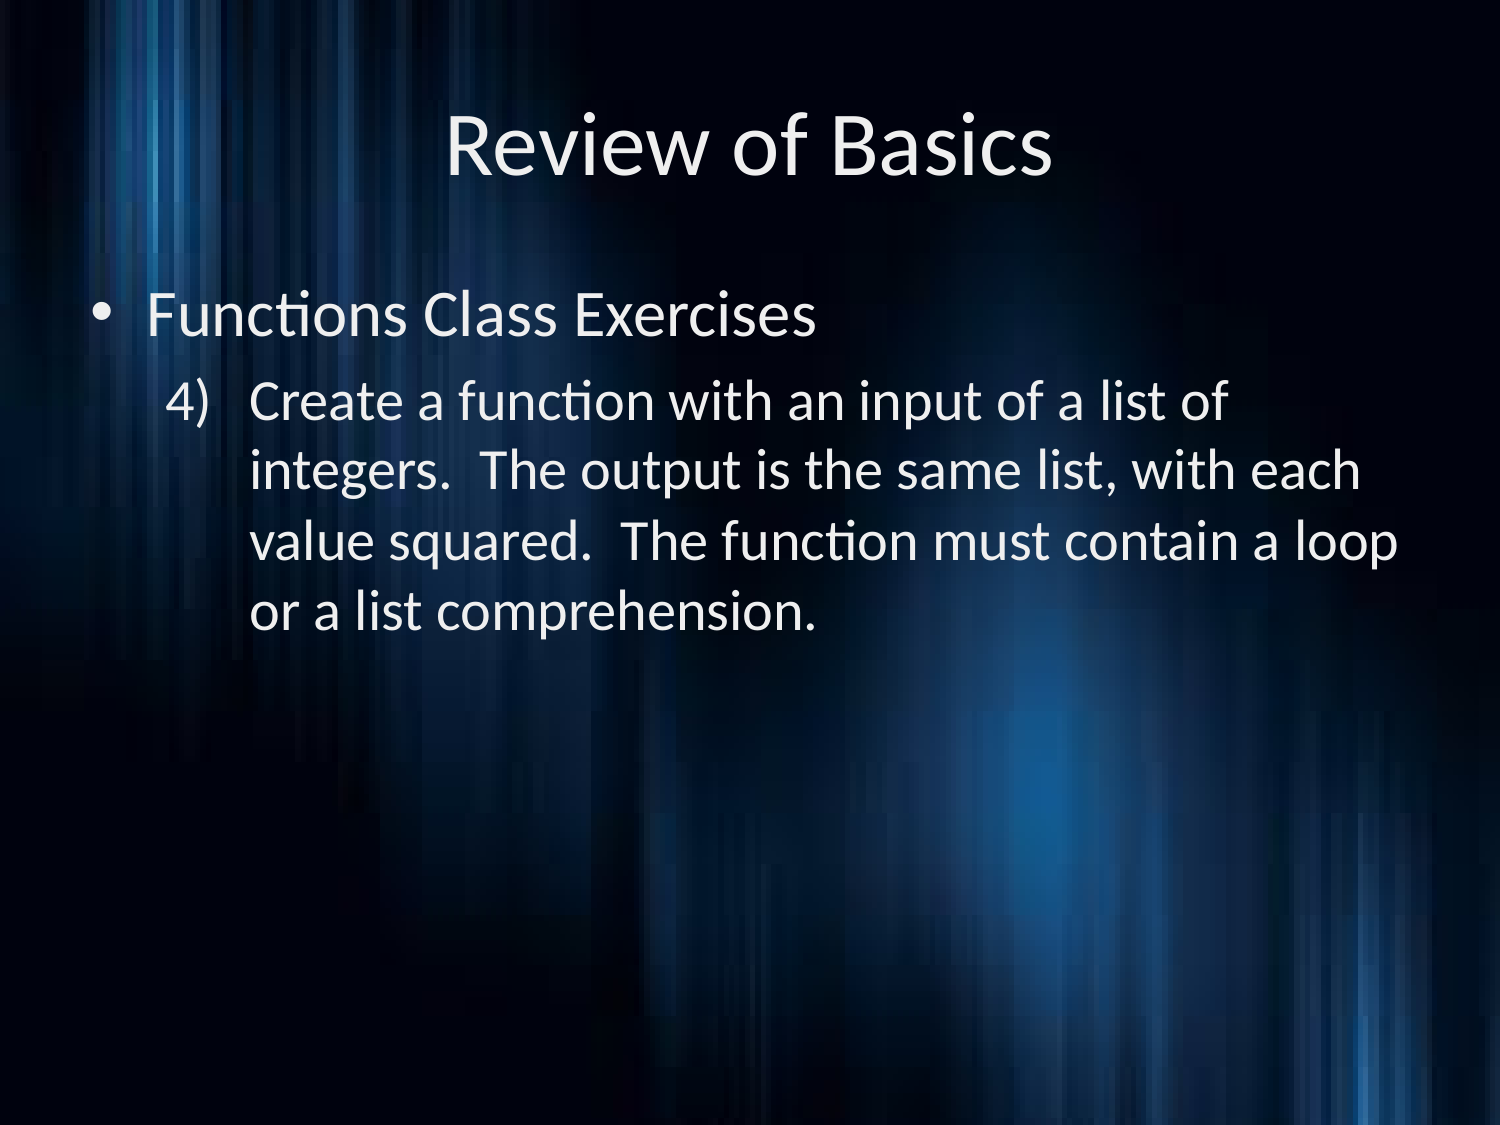

# Review of Basics
Functions Class Exercises
Create a function with an input of a list of integers.  The output is the same list, with each value squared.  The function must contain a loop or a list comprehension.